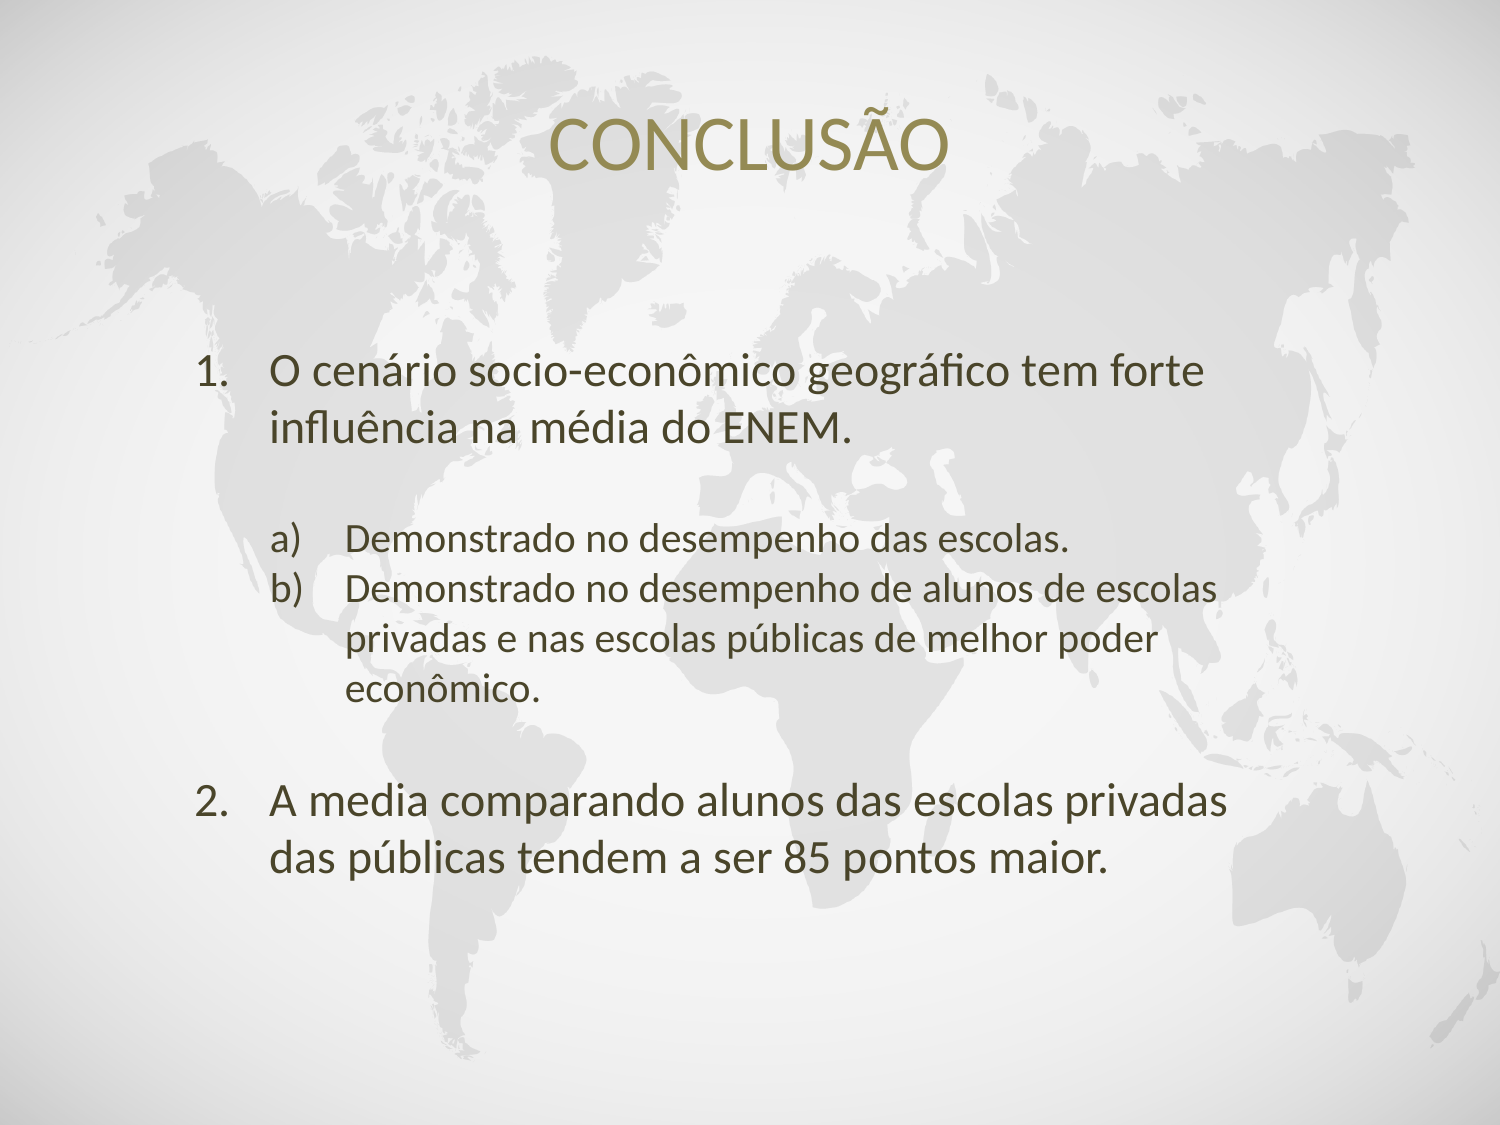

# CONCLUSÃO
O cenário socio-econômico geográfico tem forte influência na média do ENEM.

Demonstrado no desempenho das escolas.
Demonstrado no desempenho de alunos de escolas privadas e nas escolas públicas de melhor poder econômico.

A media comparando alunos das escolas privadas das públicas tendem a ser 85 pontos maior.